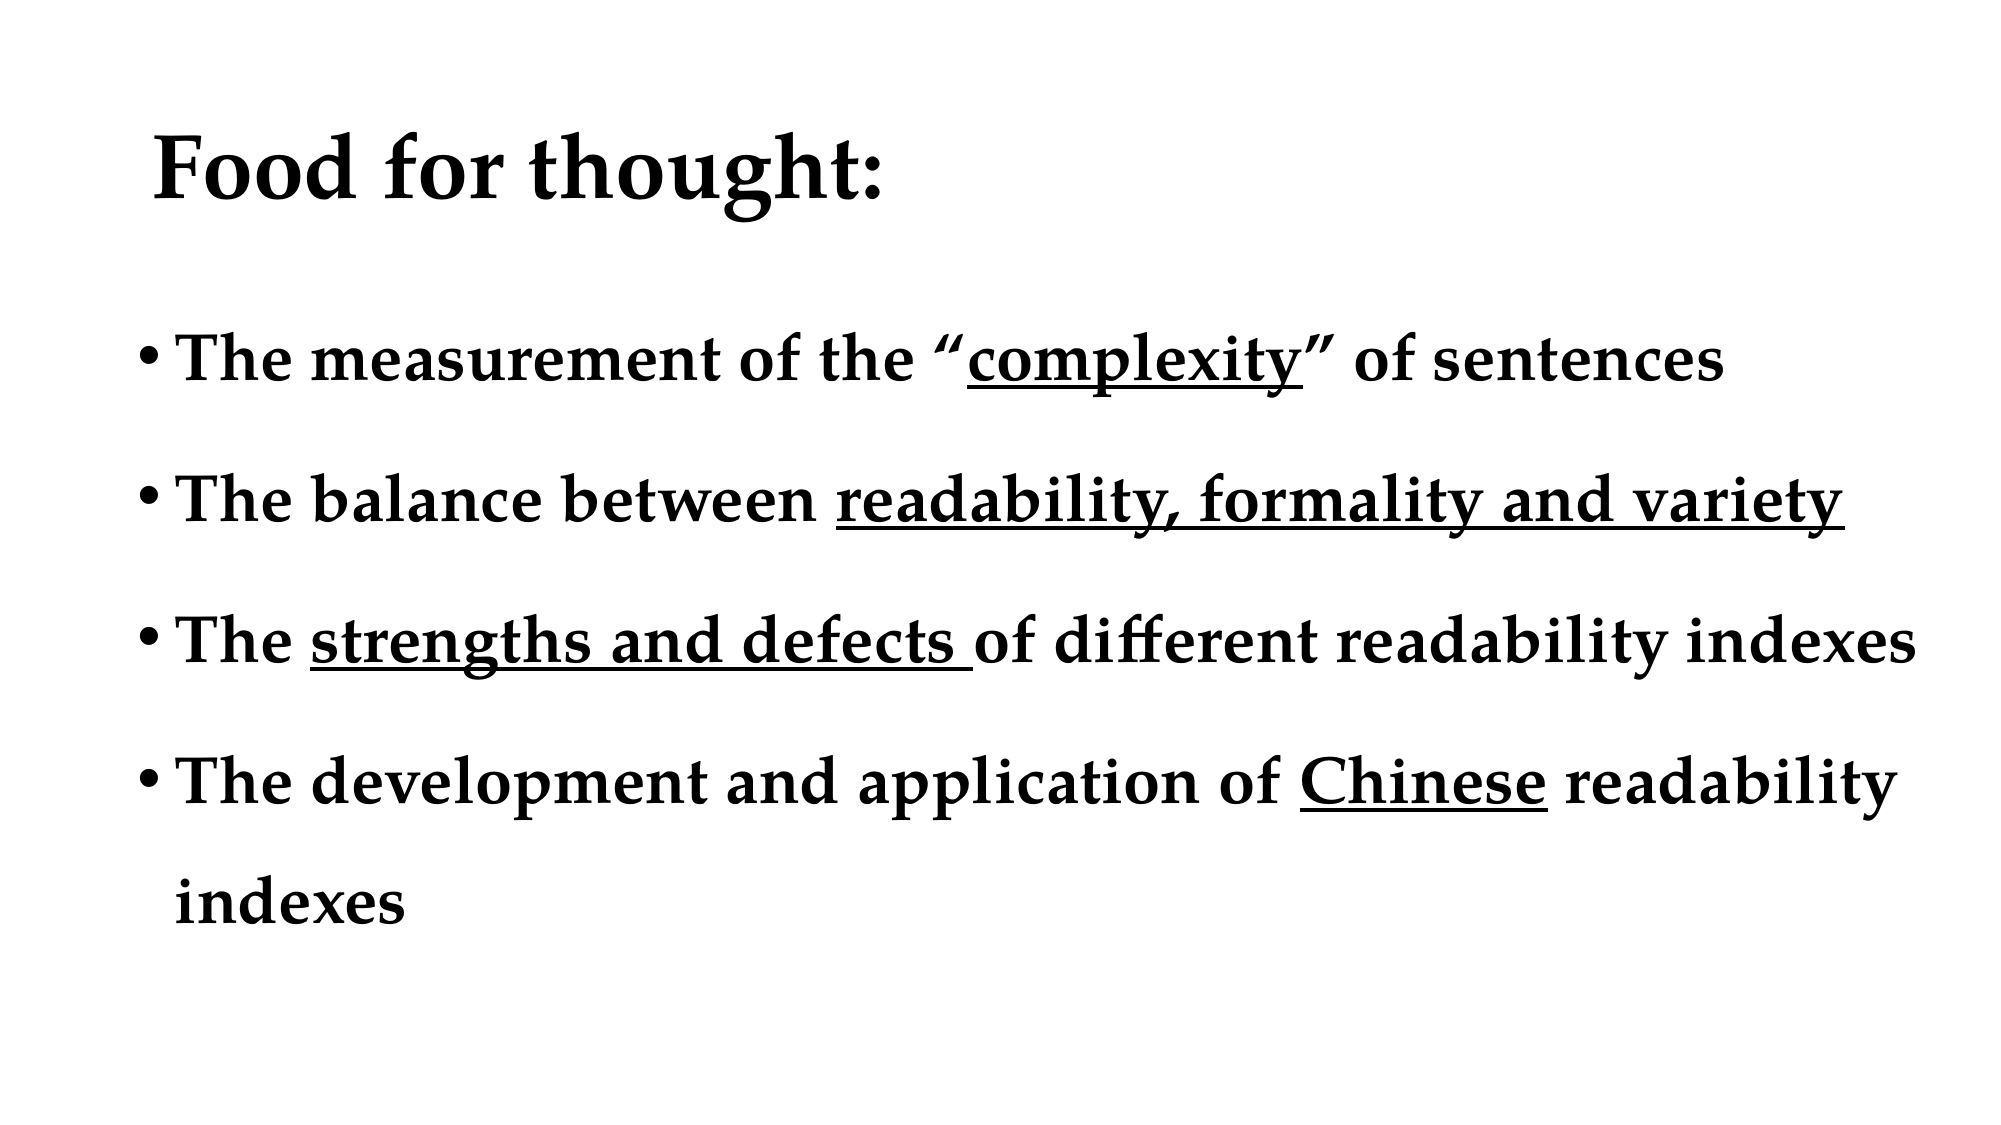

# Food for thought:
The measurement of the “complexity” of sentences
The balance between readability, formality and variety
The strengths and defects of different readability indexes
The development and application of Chinese readability indexes